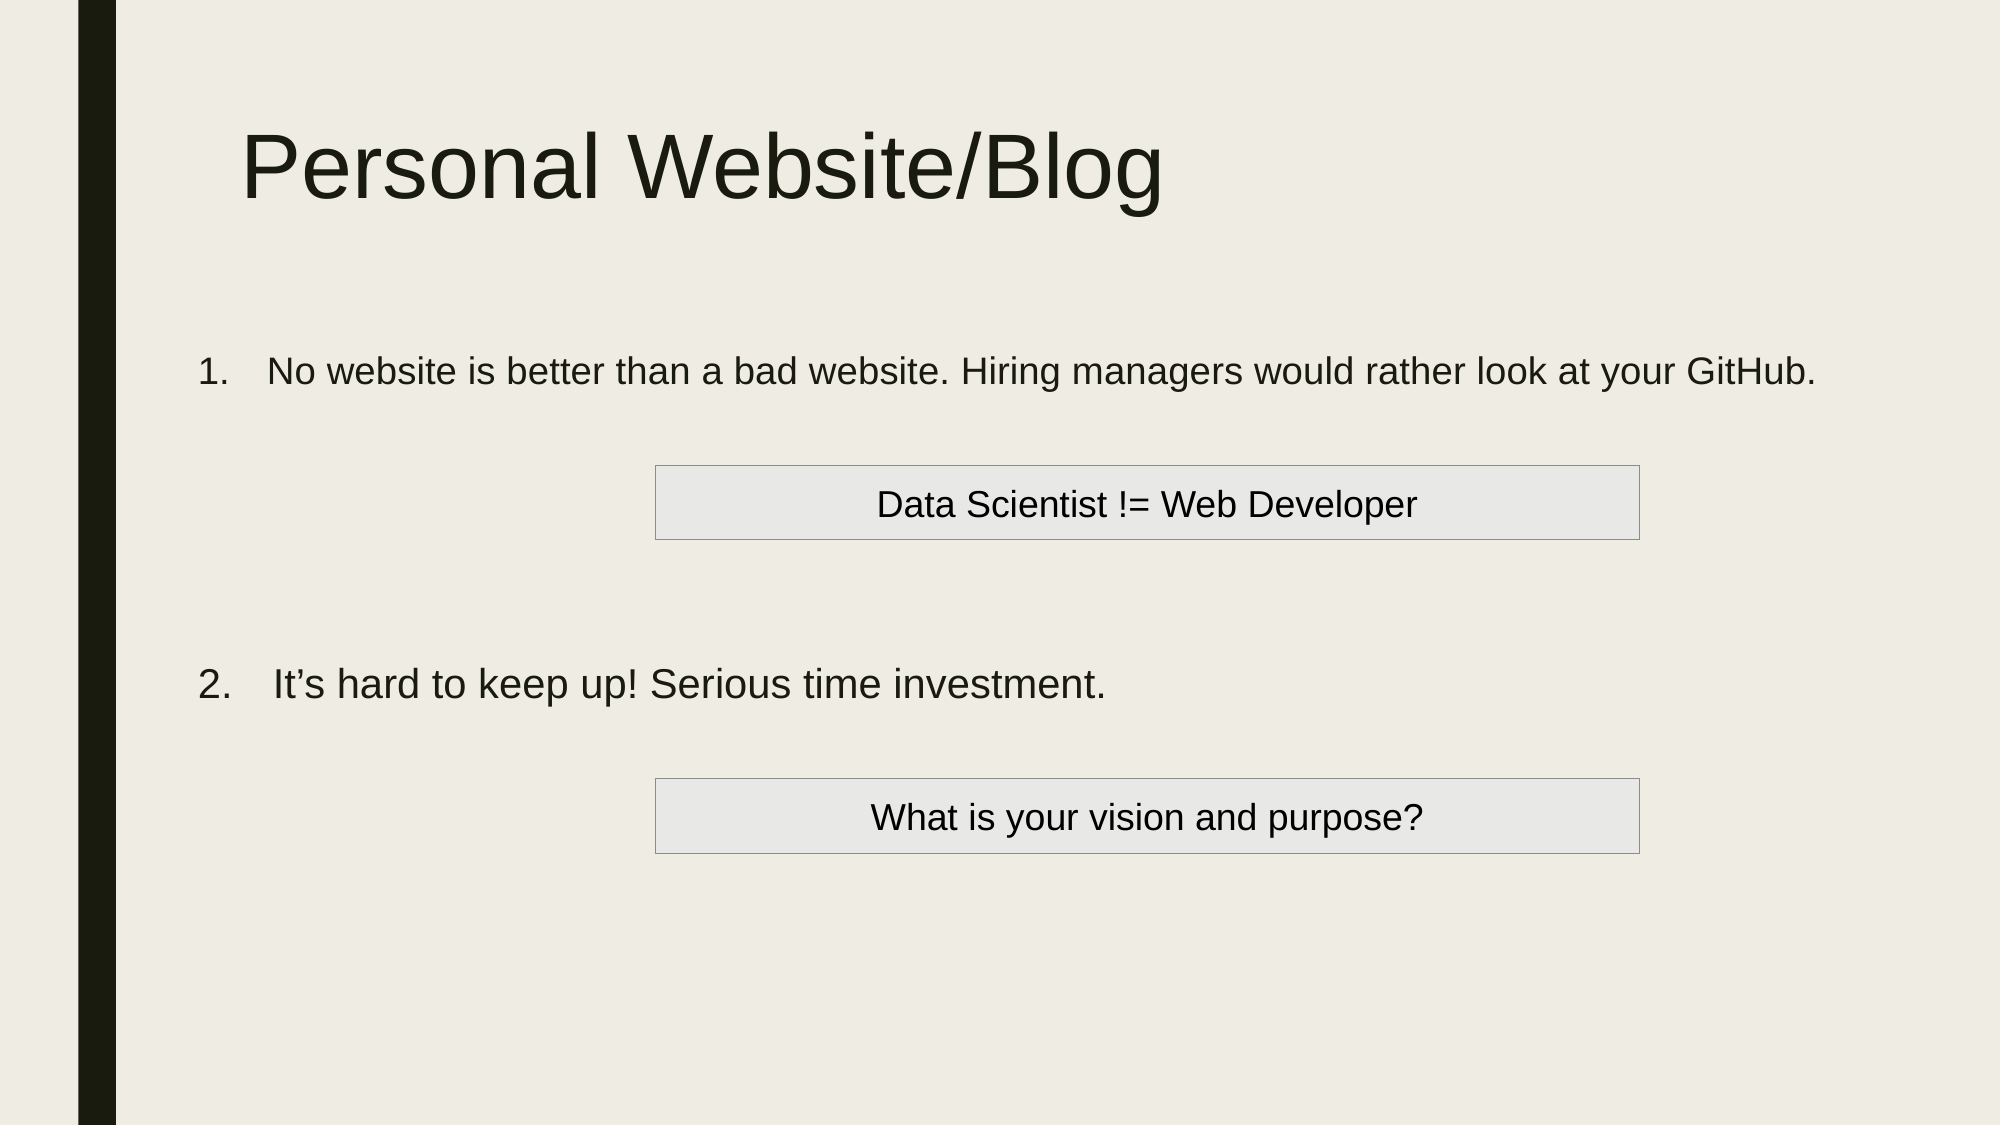

# Personal Website/Blog
No website is better than a bad website. Hiring managers would rather look at your GitHub.

Data Scientist != Web Developer
It’s hard to keep up! Serious time investment.

What is your vision and purpose?